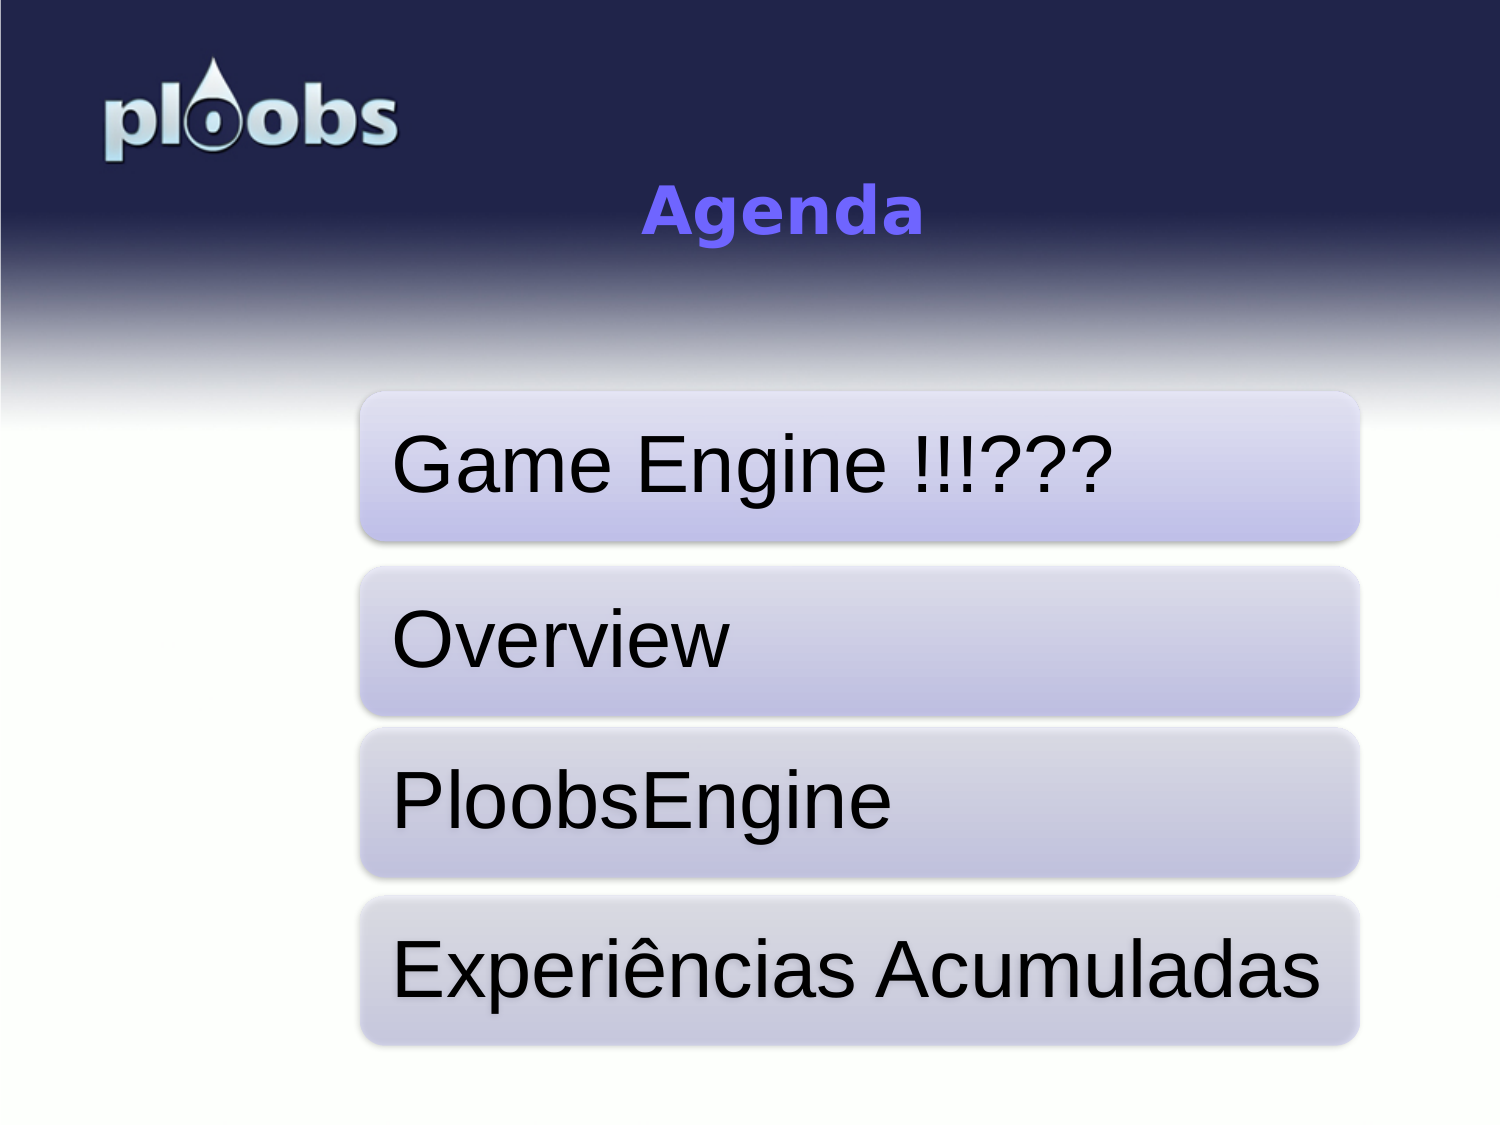

Agenda
Game Engine !!!???
Overview
PloobsEngine
Experiências Acumuladas